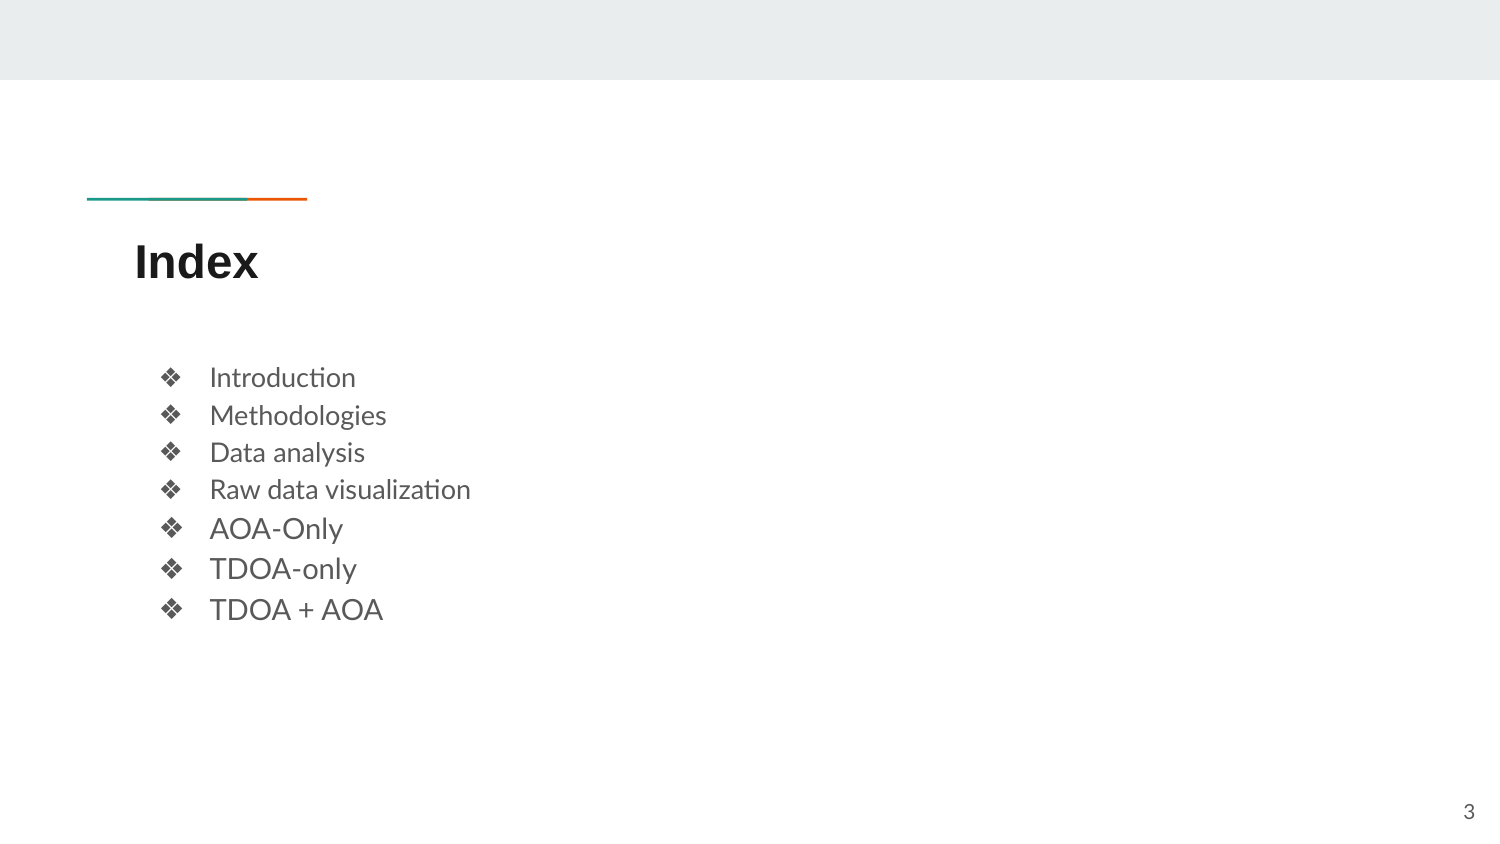

# Index
Introduction
Methodologies
Data analysis
Raw data visualization
AOA-Only
TDOA-only
TDOA + AOA

3